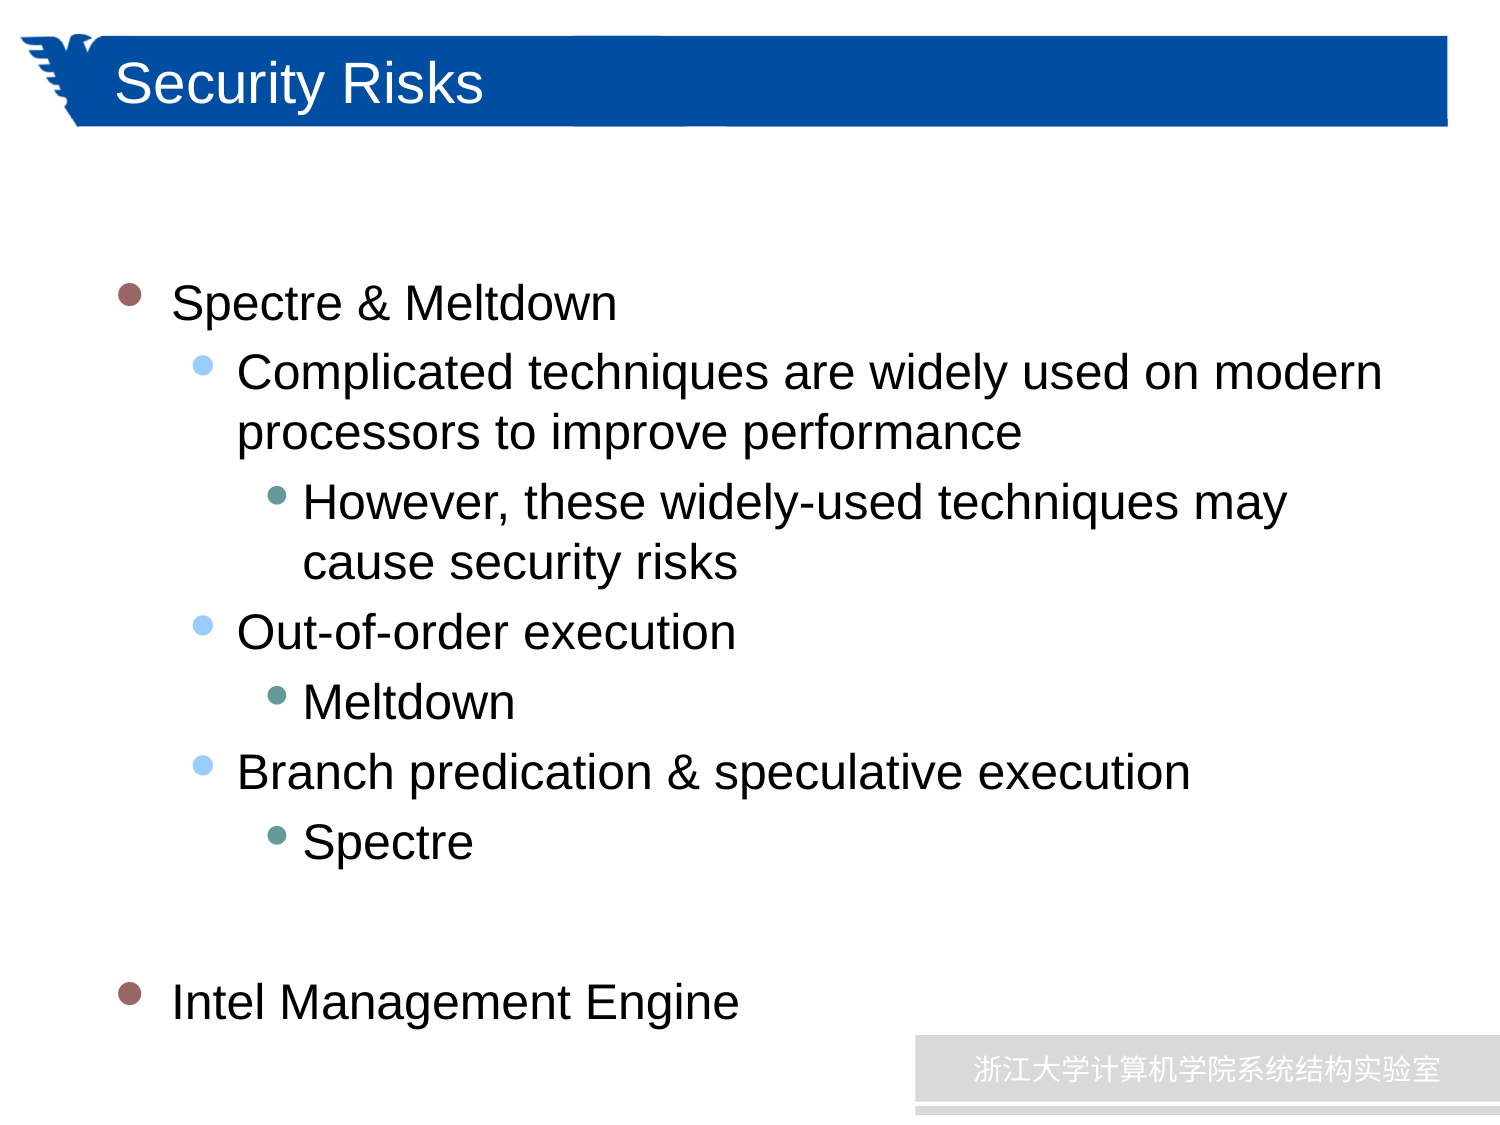

# Security Risks
Spectre & Meltdown
Complicated techniques are widely used on modern processors to improve performance
However, these widely-used techniques may cause security risks
Out-of-order execution
Meltdown
Branch predication & speculative execution
Spectre

Intel Management Engine